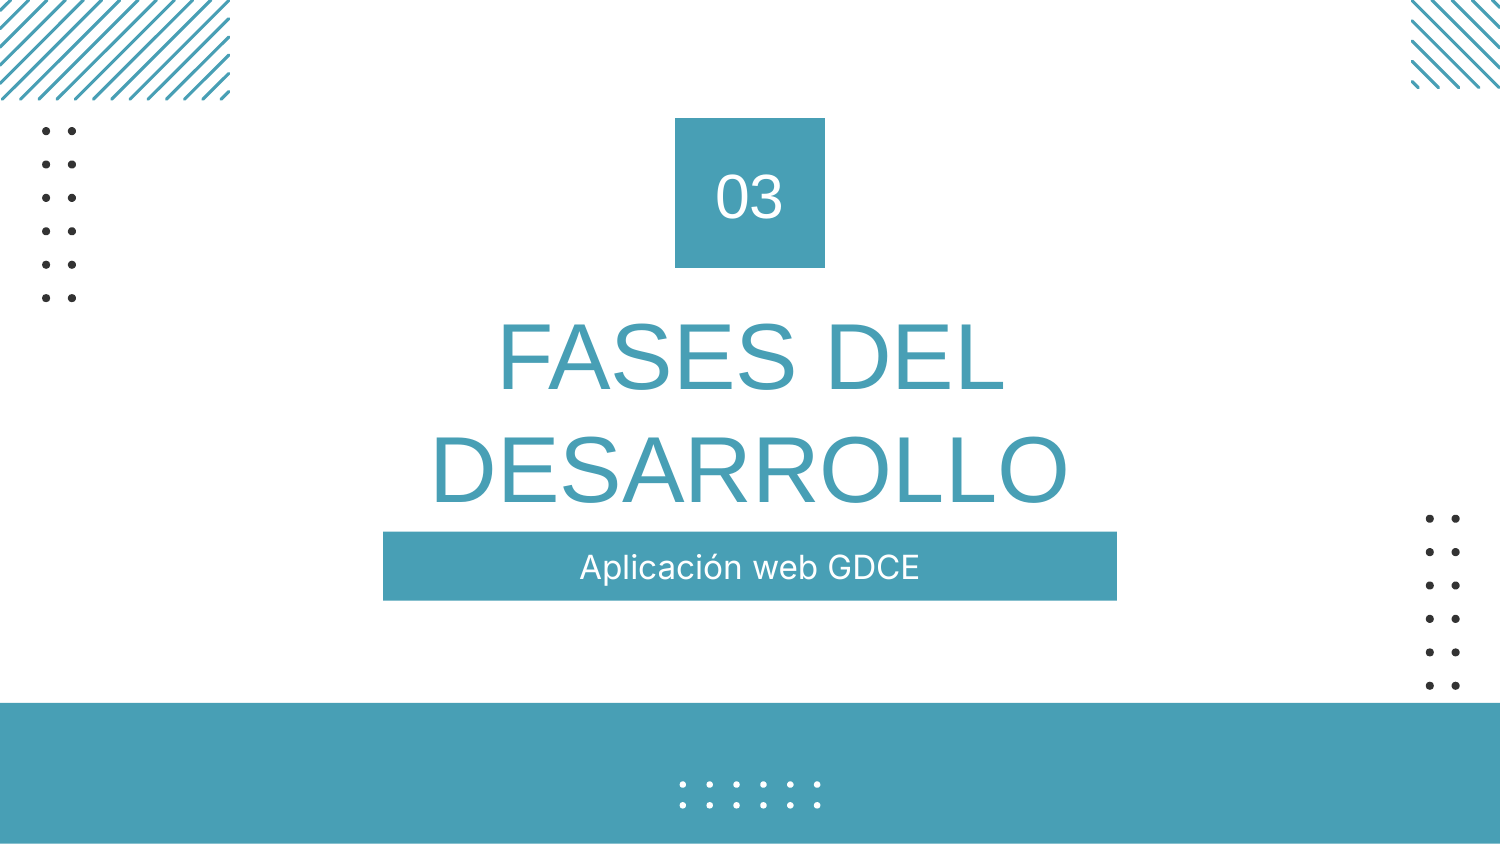

03
# FASES DEL DESARROLLO
Aplicación web GDCE